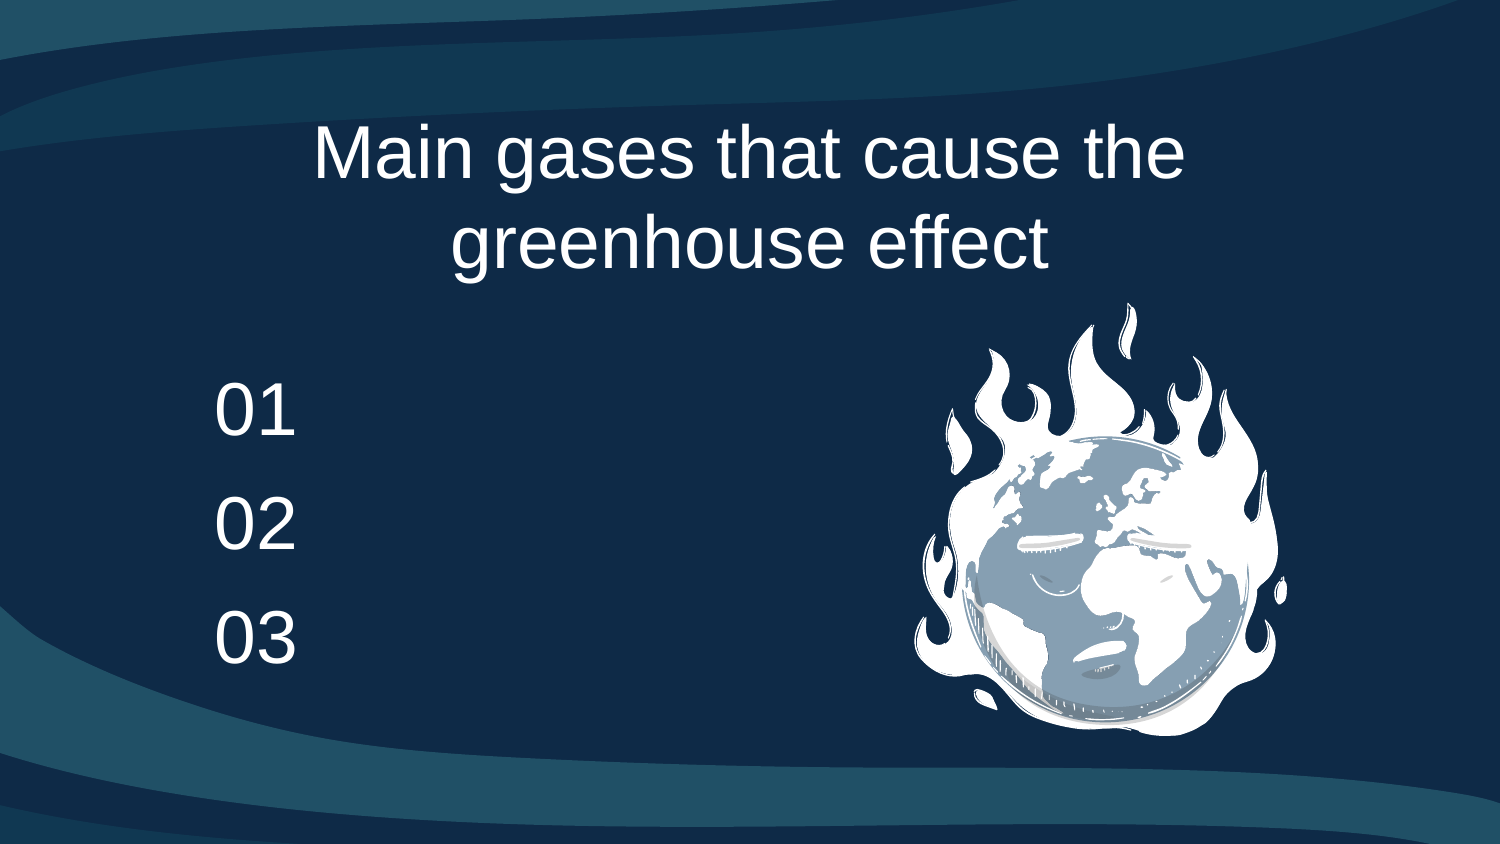

Main gases that cause the
greenhouse effect

01
Carbon dioxide
02
Methane
# 03
Nitrous oxide